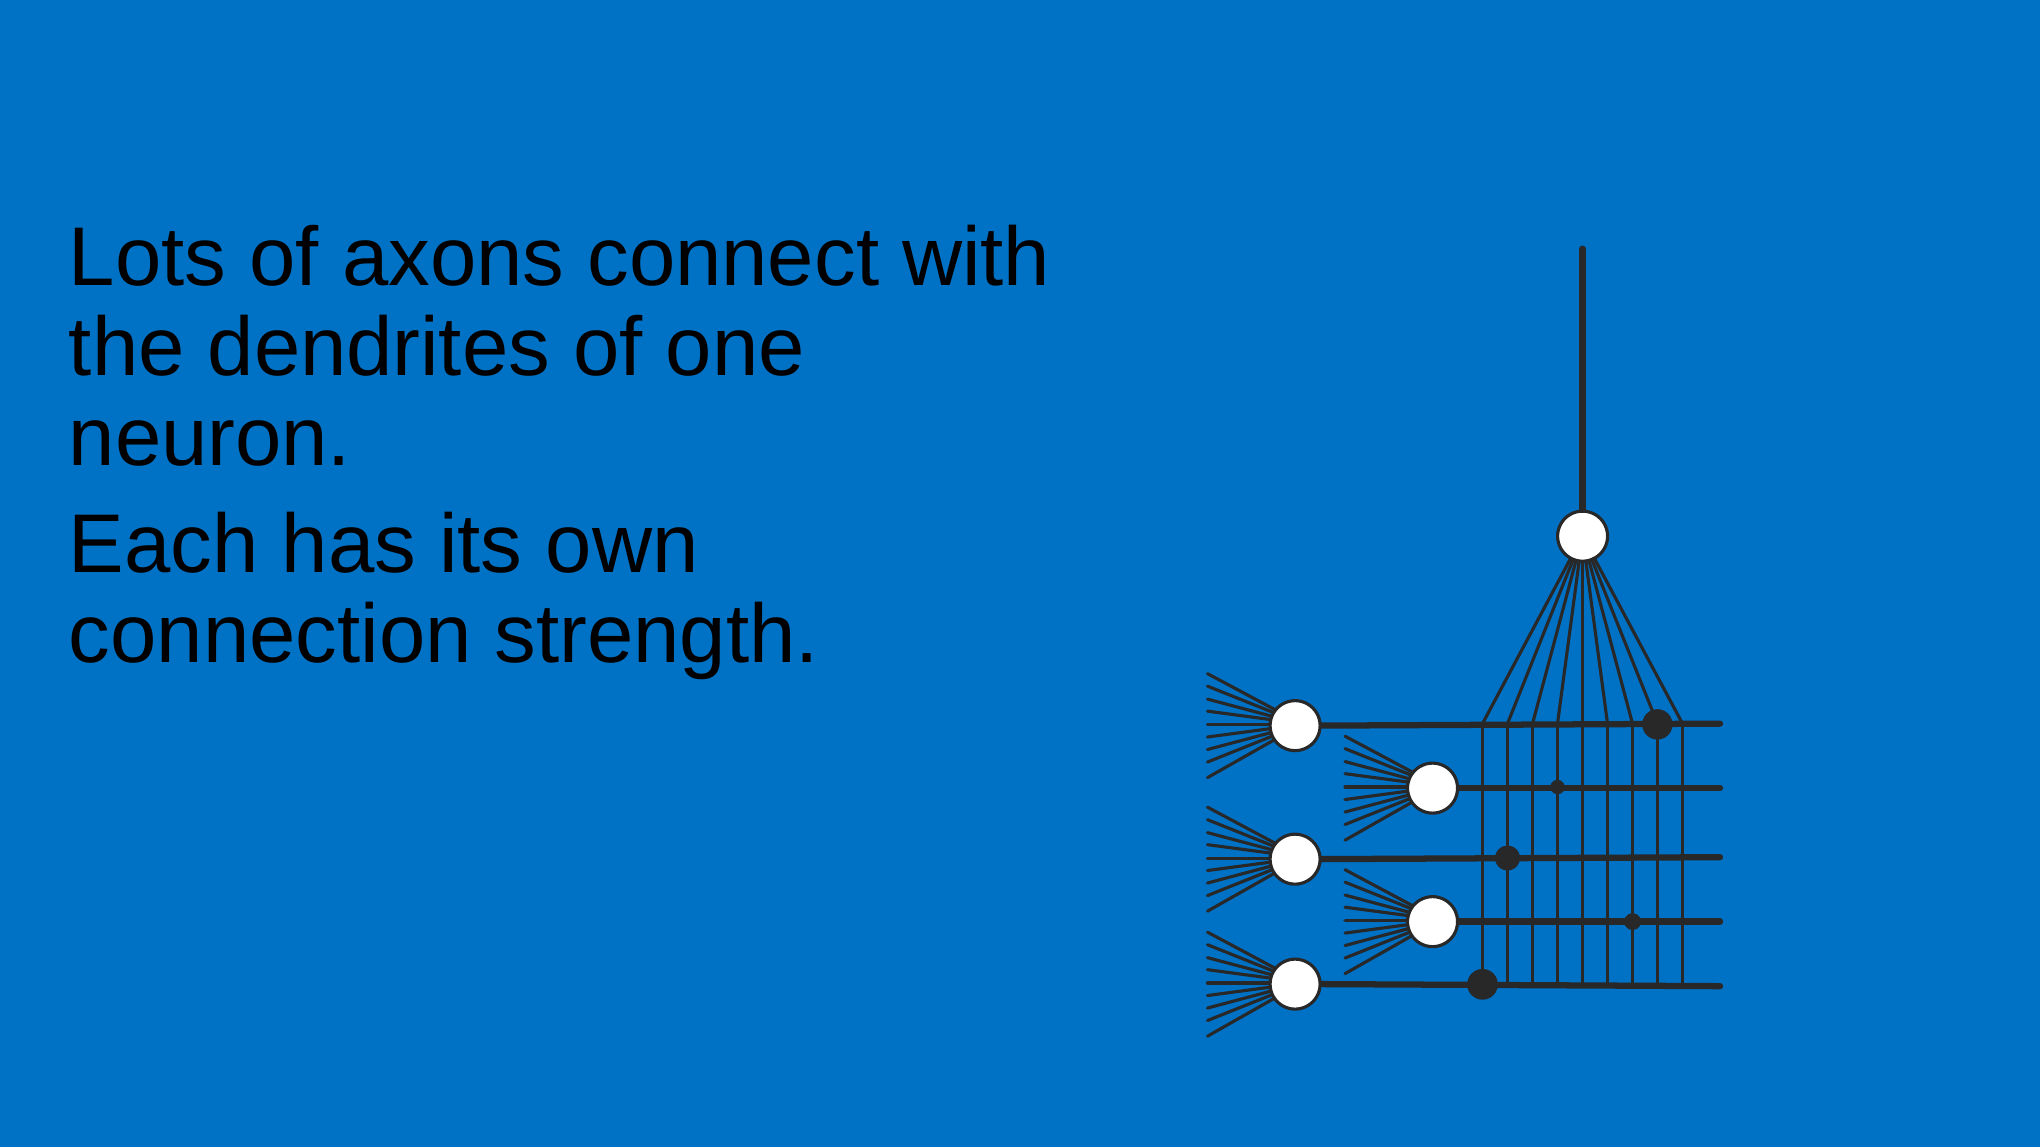

#
Lots of axons connect with the dendrites of one neuron.
Each has its own connection strength.